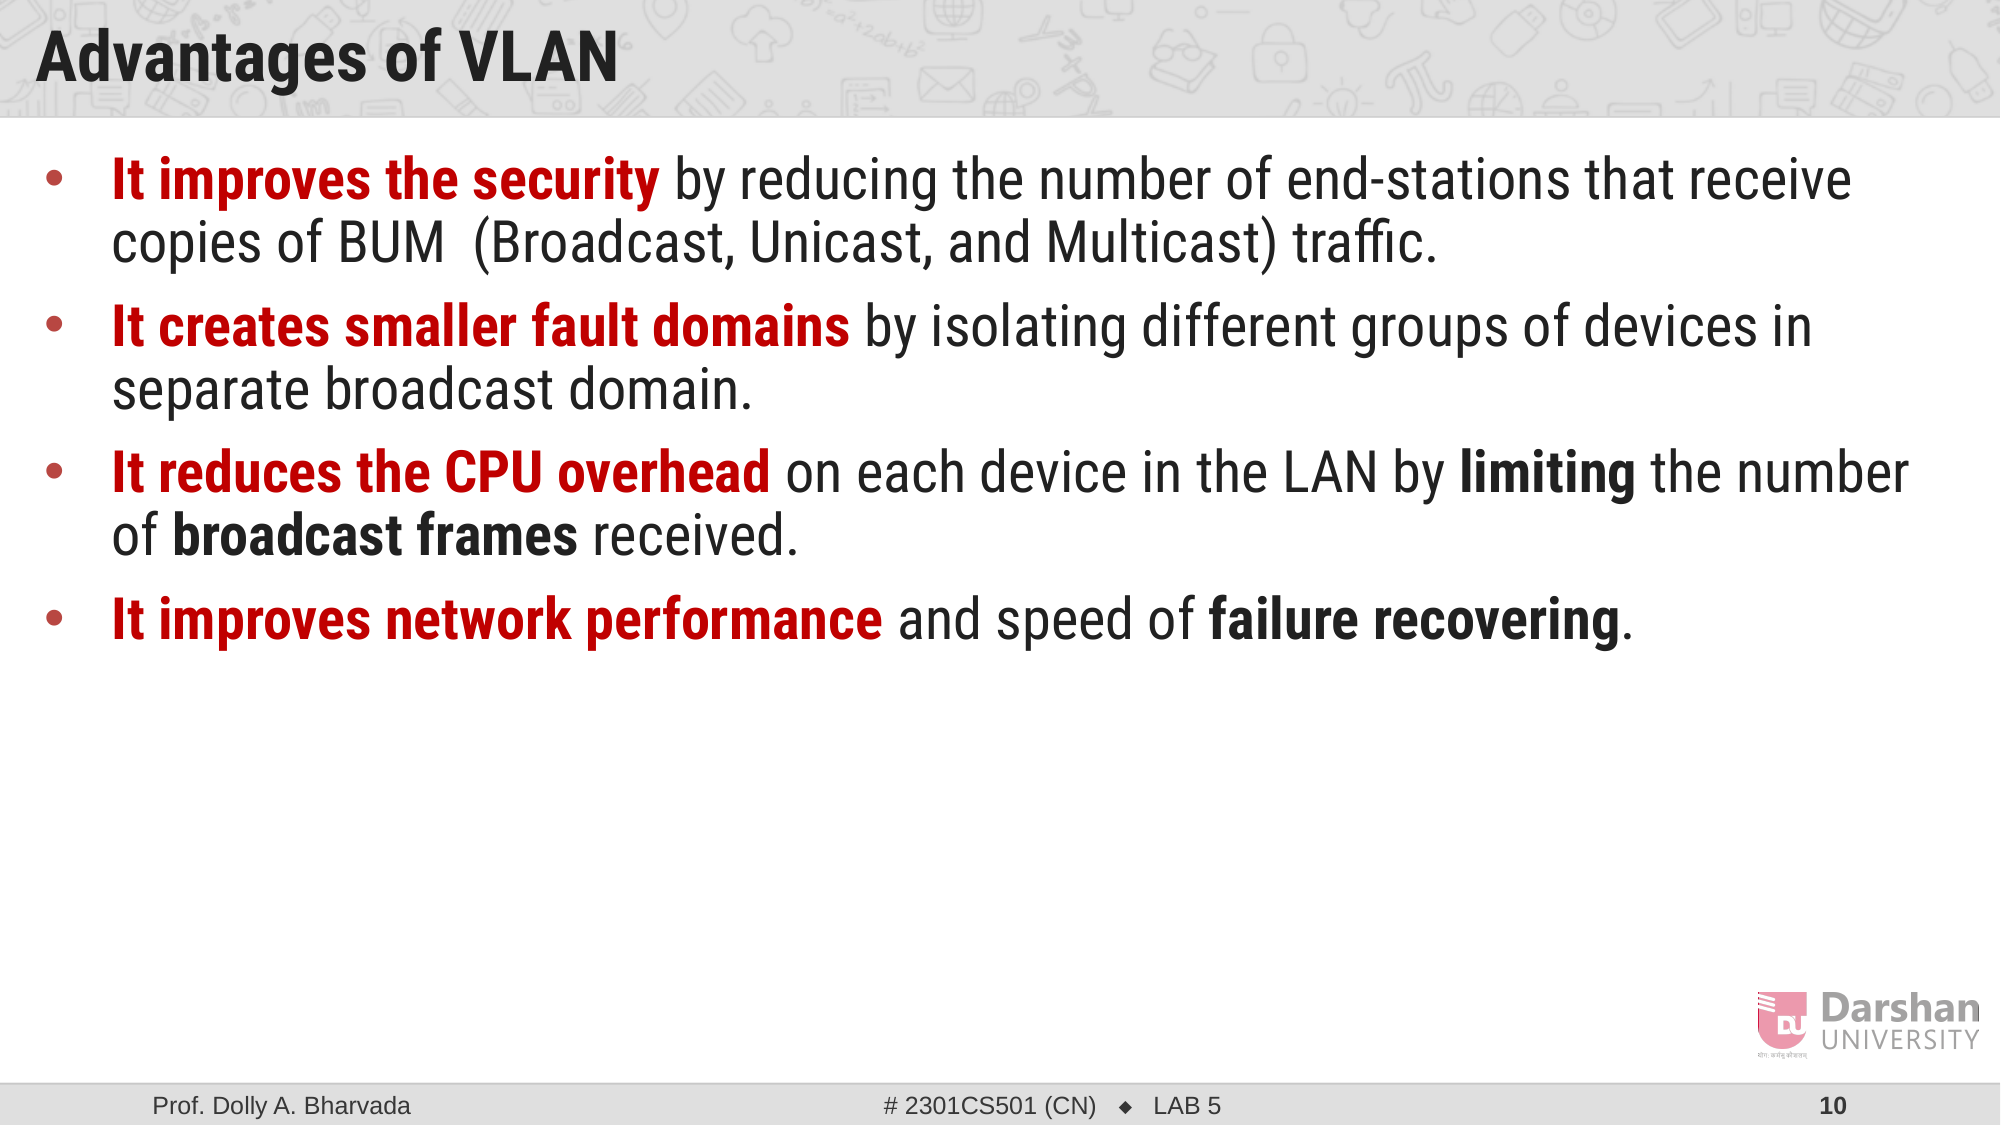

# Advantages of VLAN
It improves the security by reducing the number of end-stations that receive copies of BUM  (Broadcast, Unicast, and Multicast) traffic.
It creates smaller fault domains by isolating different groups of devices in separate broadcast domain.
It reduces the CPU overhead on each device in the LAN by limiting the number of broadcast frames received.
It improves network performance and speed of failure recovering.